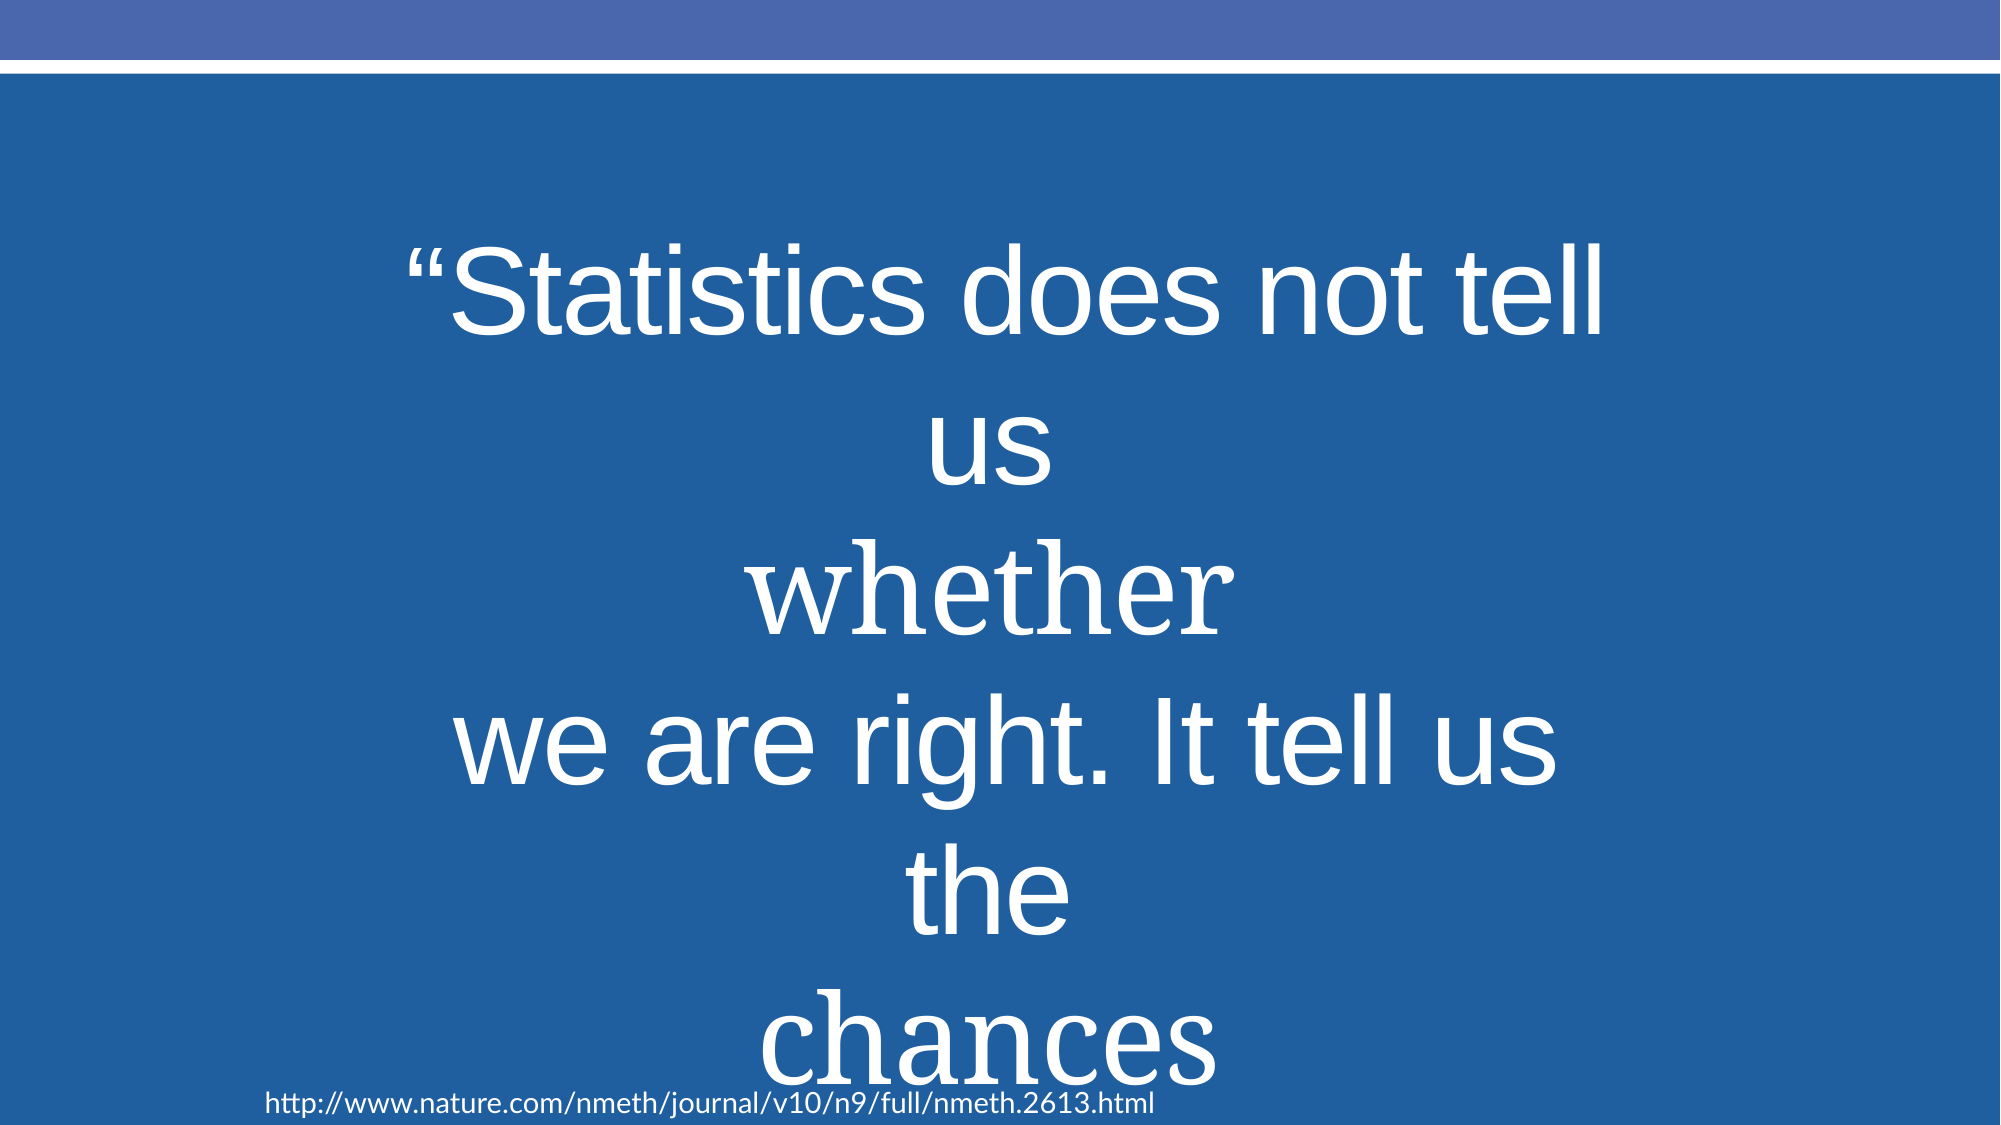

“Statistics does not tell us
whether
we are right. It tell us the
chances
of being wrong.”
http://www.nature.com/nmeth/journal/v10/n9/full/nmeth.2613.html